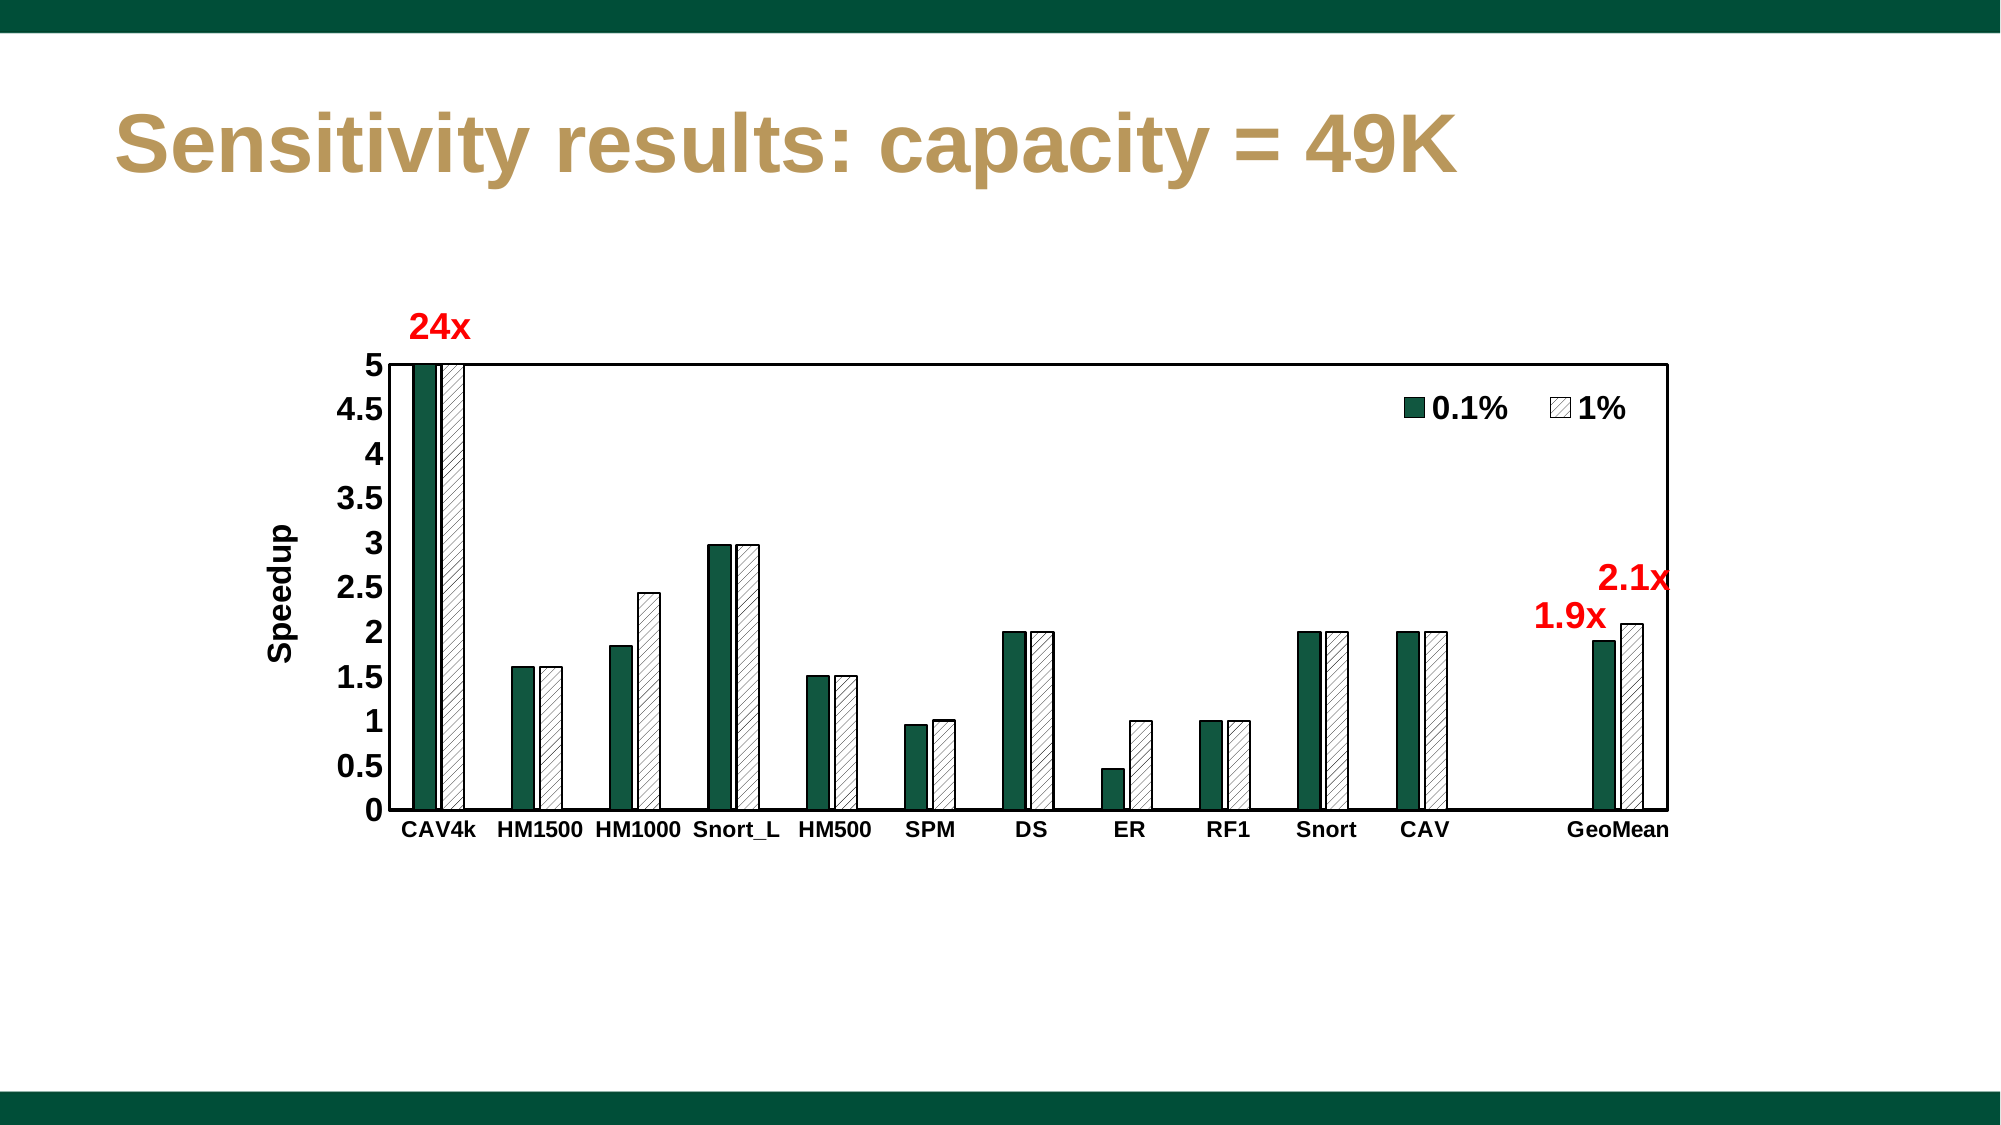

# Sensitivity results: capacity = 49K
24x

### Chart

| Category | 0.1% | 1% |
|---|---|---|
| CAV4k | 24.0 | 24.0 |
|  HM1500 | 1.6 | 1.6 |
|  HM1000 | 1.8421449265654 | 2.43189108272212 |
|  Snort_L | 2.97523641609232 | 2.976062238780389 |
|  HM500 | 1.5 | 1.5 |
| SPM | 0.956734896679112 | 1.00343811000614 |
|  DS | 2.0 | 2.0 |
|  ER | 0.459816027143079 | 1.0 |
|  RF1 | 1.0 | 1.0 |
|  Snort | 2.0 | 2.0 |
|  CAV | 2.0 | 2.0 |
|  | None | None |
| GeoMean | 1.89184198988634 | 2.09130414971272 |
2.1x
1.9x